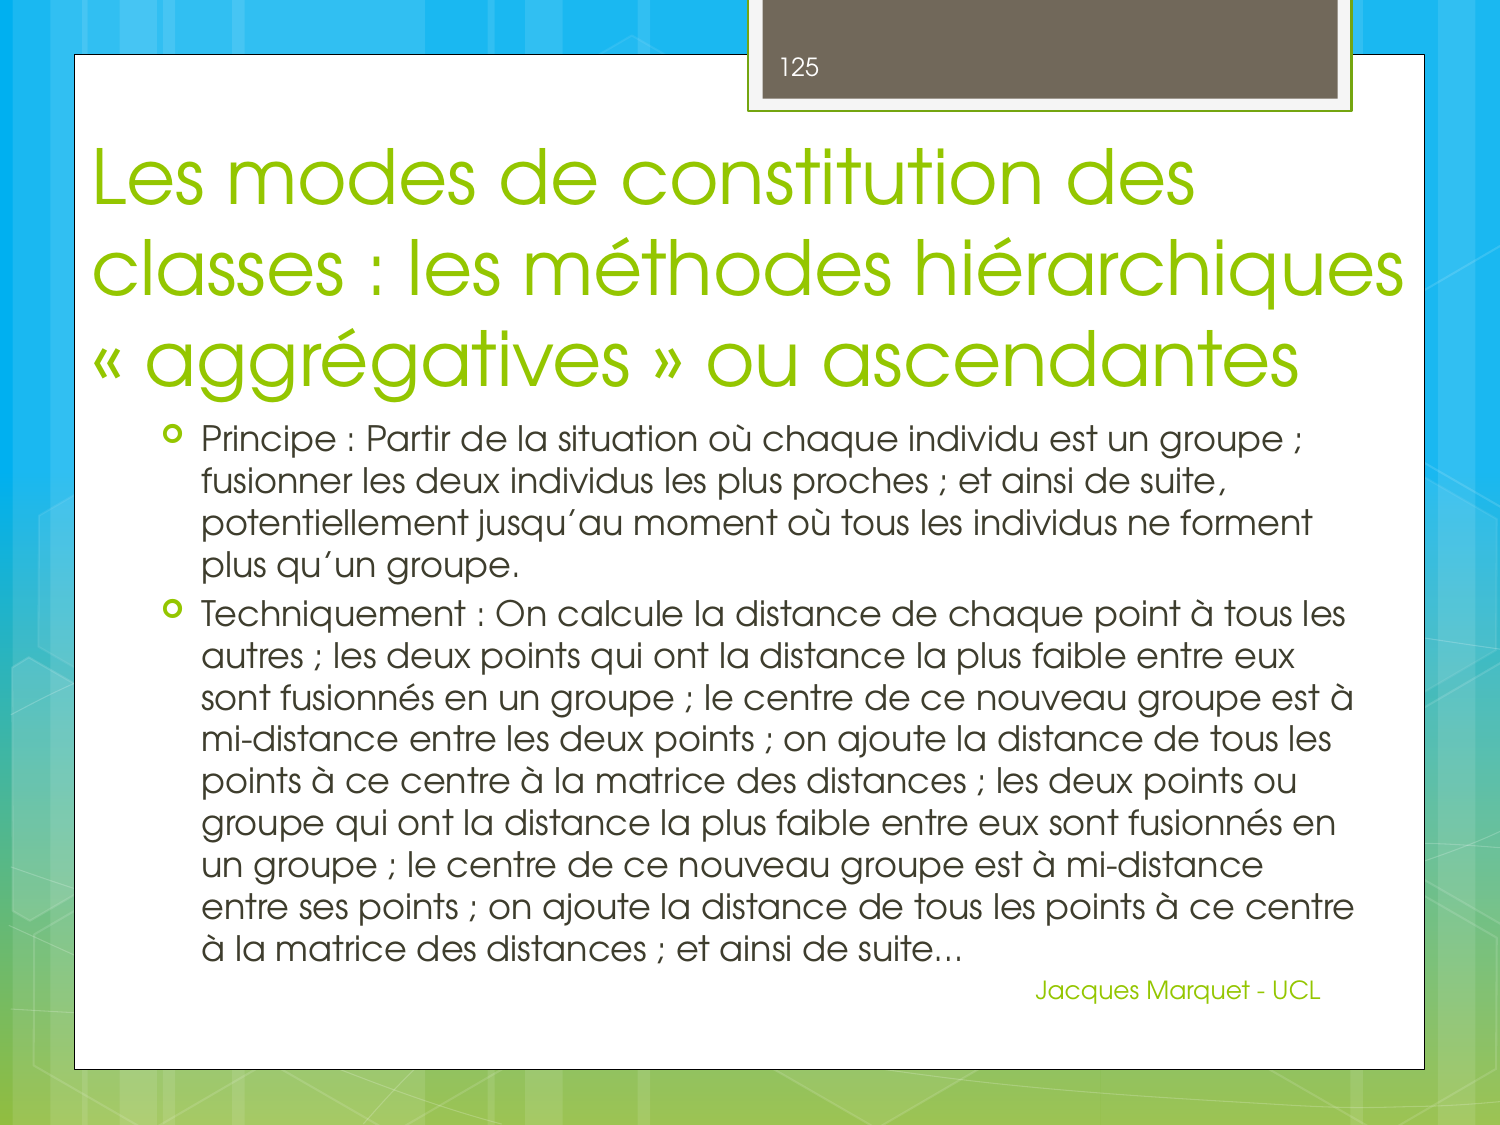

125
# Les modes de constitution des classes : les méthodes hiérarchiques « aggrégatives » ou ascendantes
Principe : Partir de la situation où chaque individu est un groupe ; fusionner les deux individus les plus proches ; et ainsi de suite, potentiellement jusqu’au moment où tous les individus ne forment plus qu’un groupe.
Techniquement : On calcule la distance de chaque point à tous les autres ; les deux points qui ont la distance la plus faible entre eux sont fusionnés en un groupe ; le centre de ce nouveau groupe est à mi-distance entre les deux points ; on ajoute la distance de tous les points à ce centre à la matrice des distances ; les deux points ou groupe qui ont la distance la plus faible entre eux sont fusionnés en un groupe ; le centre de ce nouveau groupe est à mi-distance entre ses points ; on ajoute la distance de tous les points à ce centre à la matrice des distances ; et ainsi de suite…
Jacques Marquet - UCL